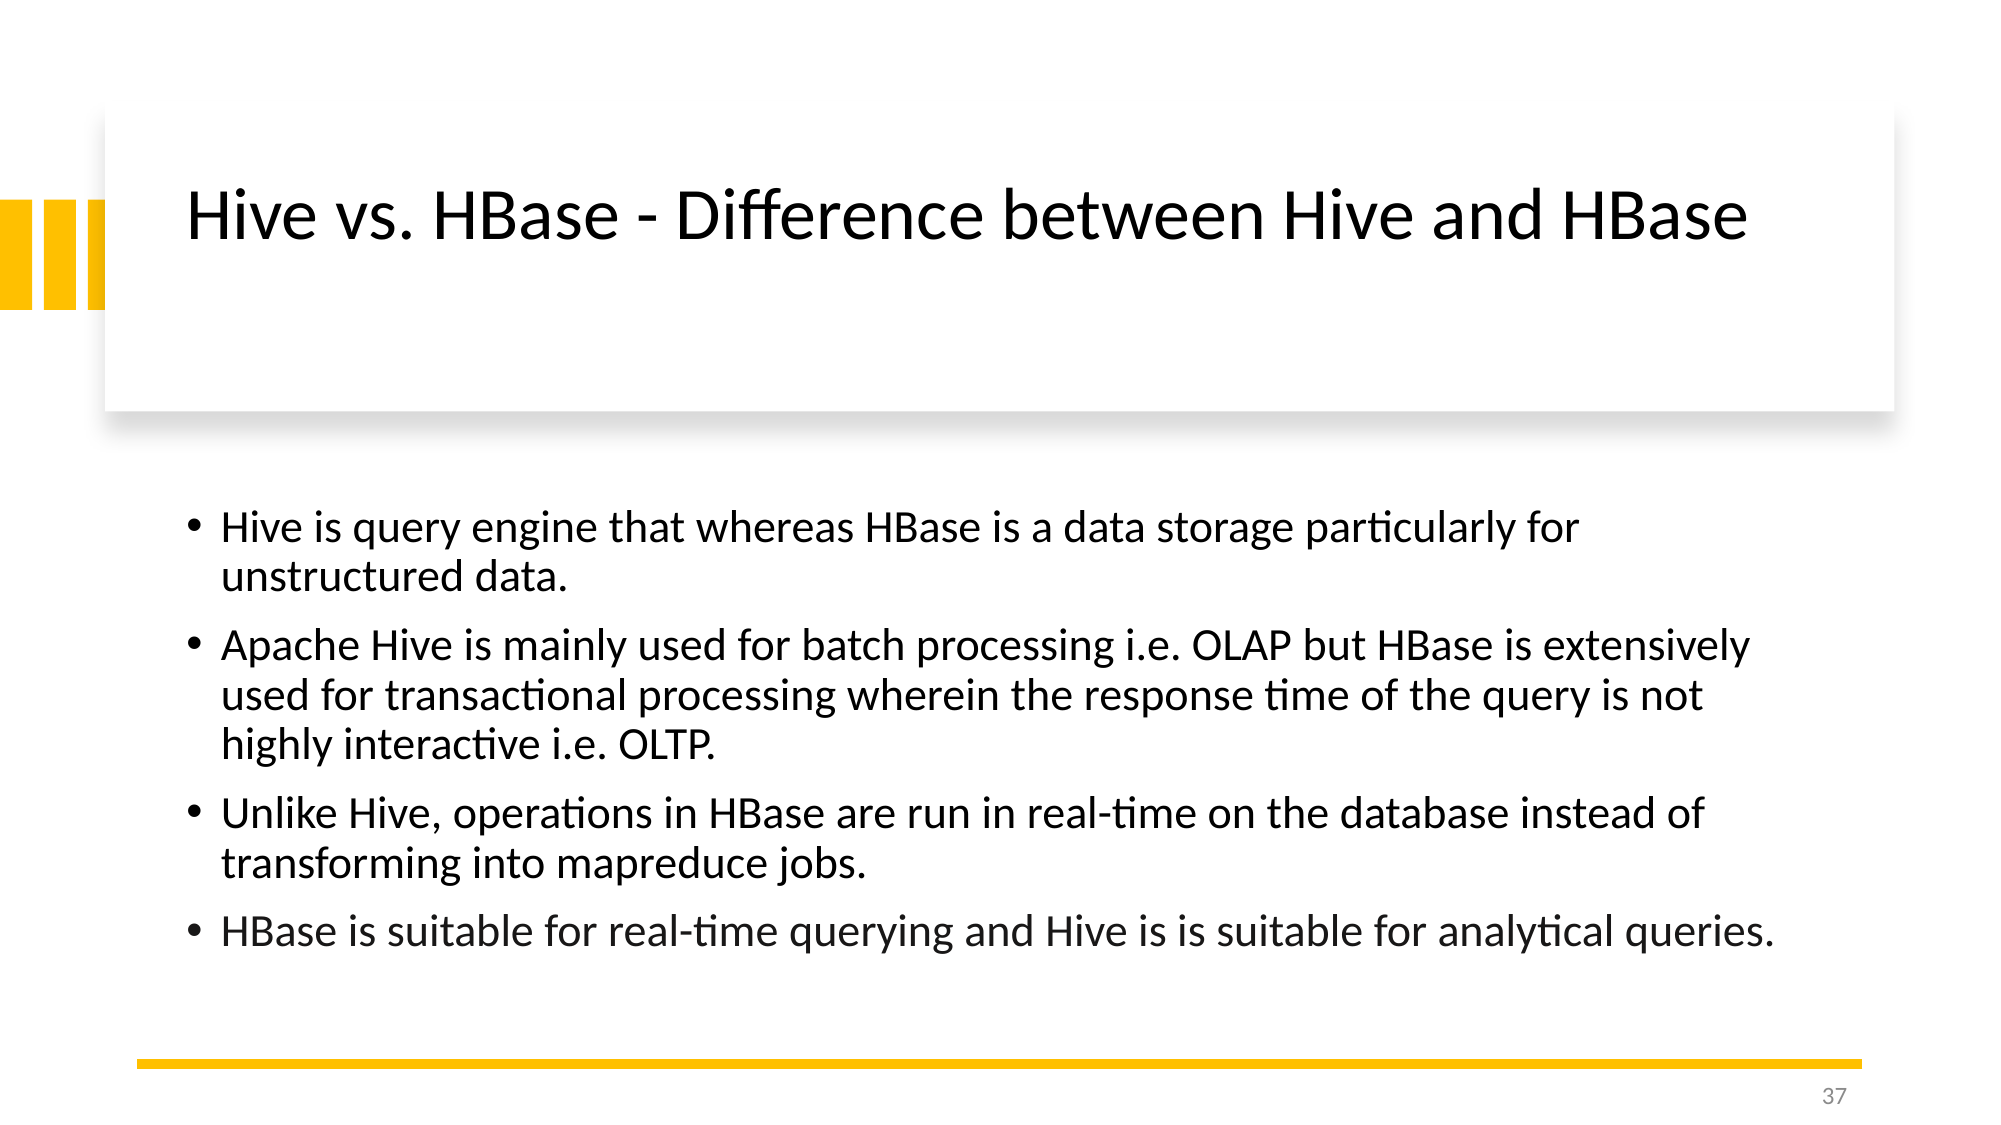

# Hive vs. HBase - Difference between Hive and HBase

Hive is query engine that whereas HBase is a data storage particularly for unstructured data.
Apache Hive is mainly used for batch processing i.e. OLAP but HBase is extensively used for transactional processing wherein the response time of the query is not highly interactive i.e. OLTP.
Unlike Hive, operations in HBase are run in real-time on the database instead of transforming into mapreduce jobs.
HBase is suitable for real-time querying and Hive is is suitable for analytical queries.

37